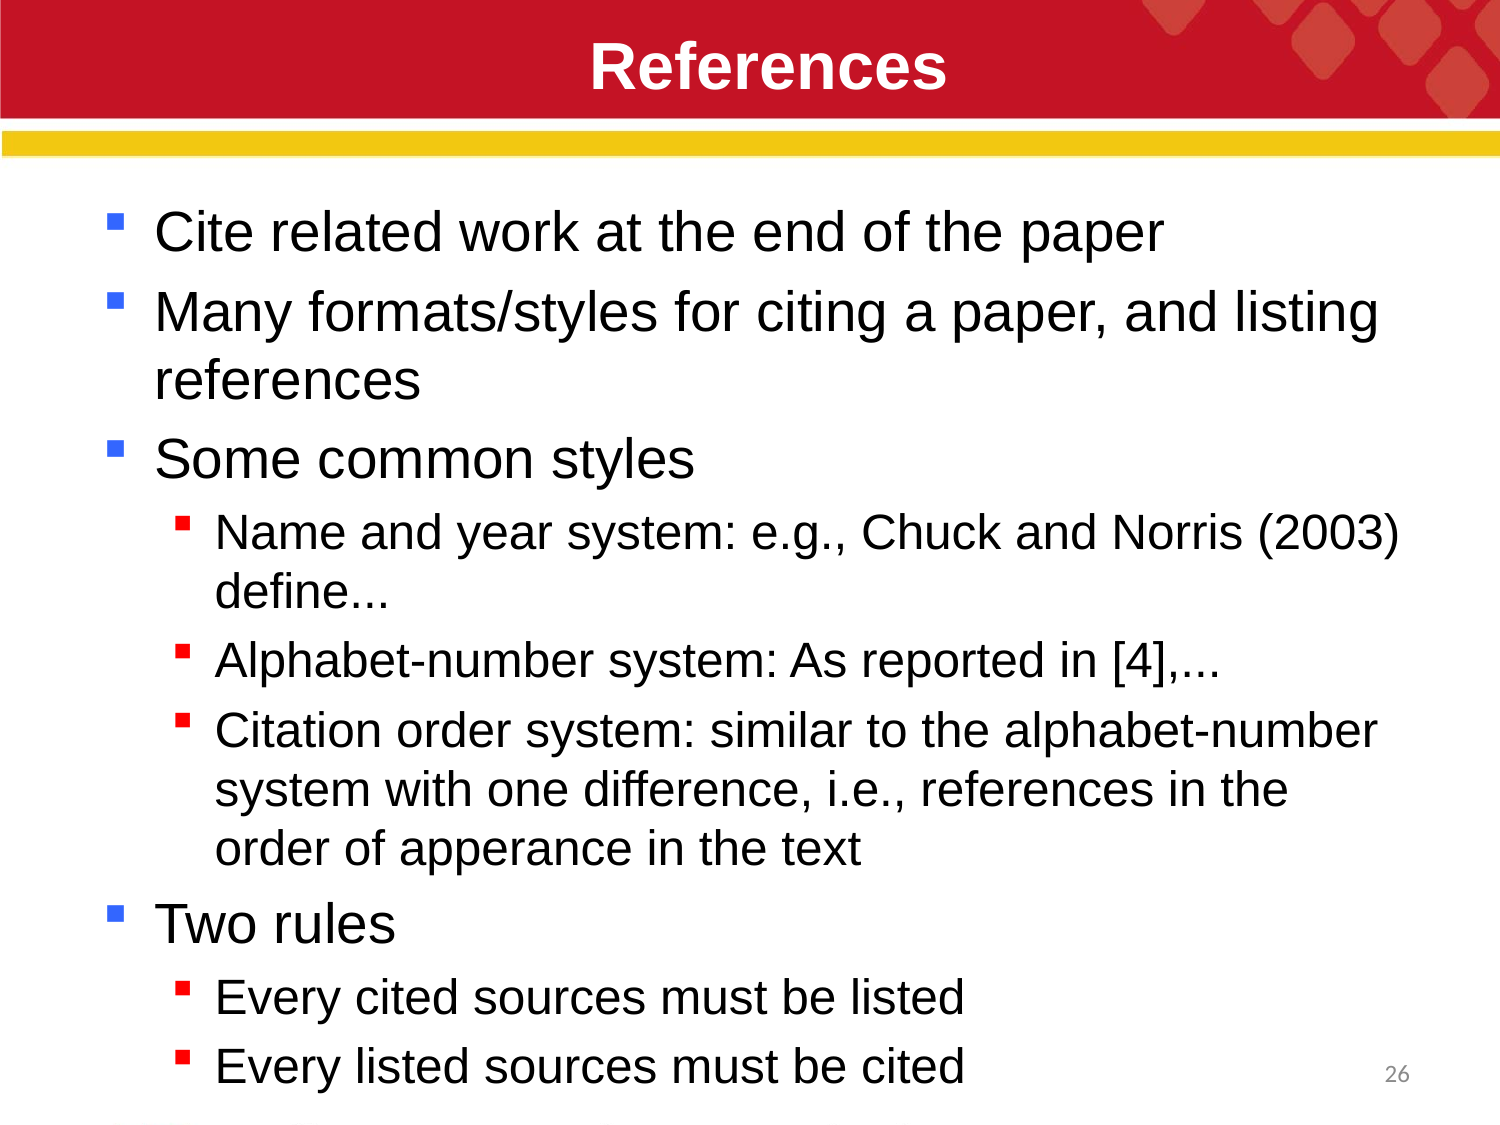

# References
Cite related work at the end of the paper
Many formats/styles for citing a paper, and listing references
Some common styles
Name and year system: e.g., Chuck and Norris (2003) define...
Alphabet-number system: As reported in [4],...
Citation order system: similar to the alphabet-number system with one difference, i.e., references in the order of apperance in the text
Two rules
Every cited sources must be listed
Every listed sources must be cited
26